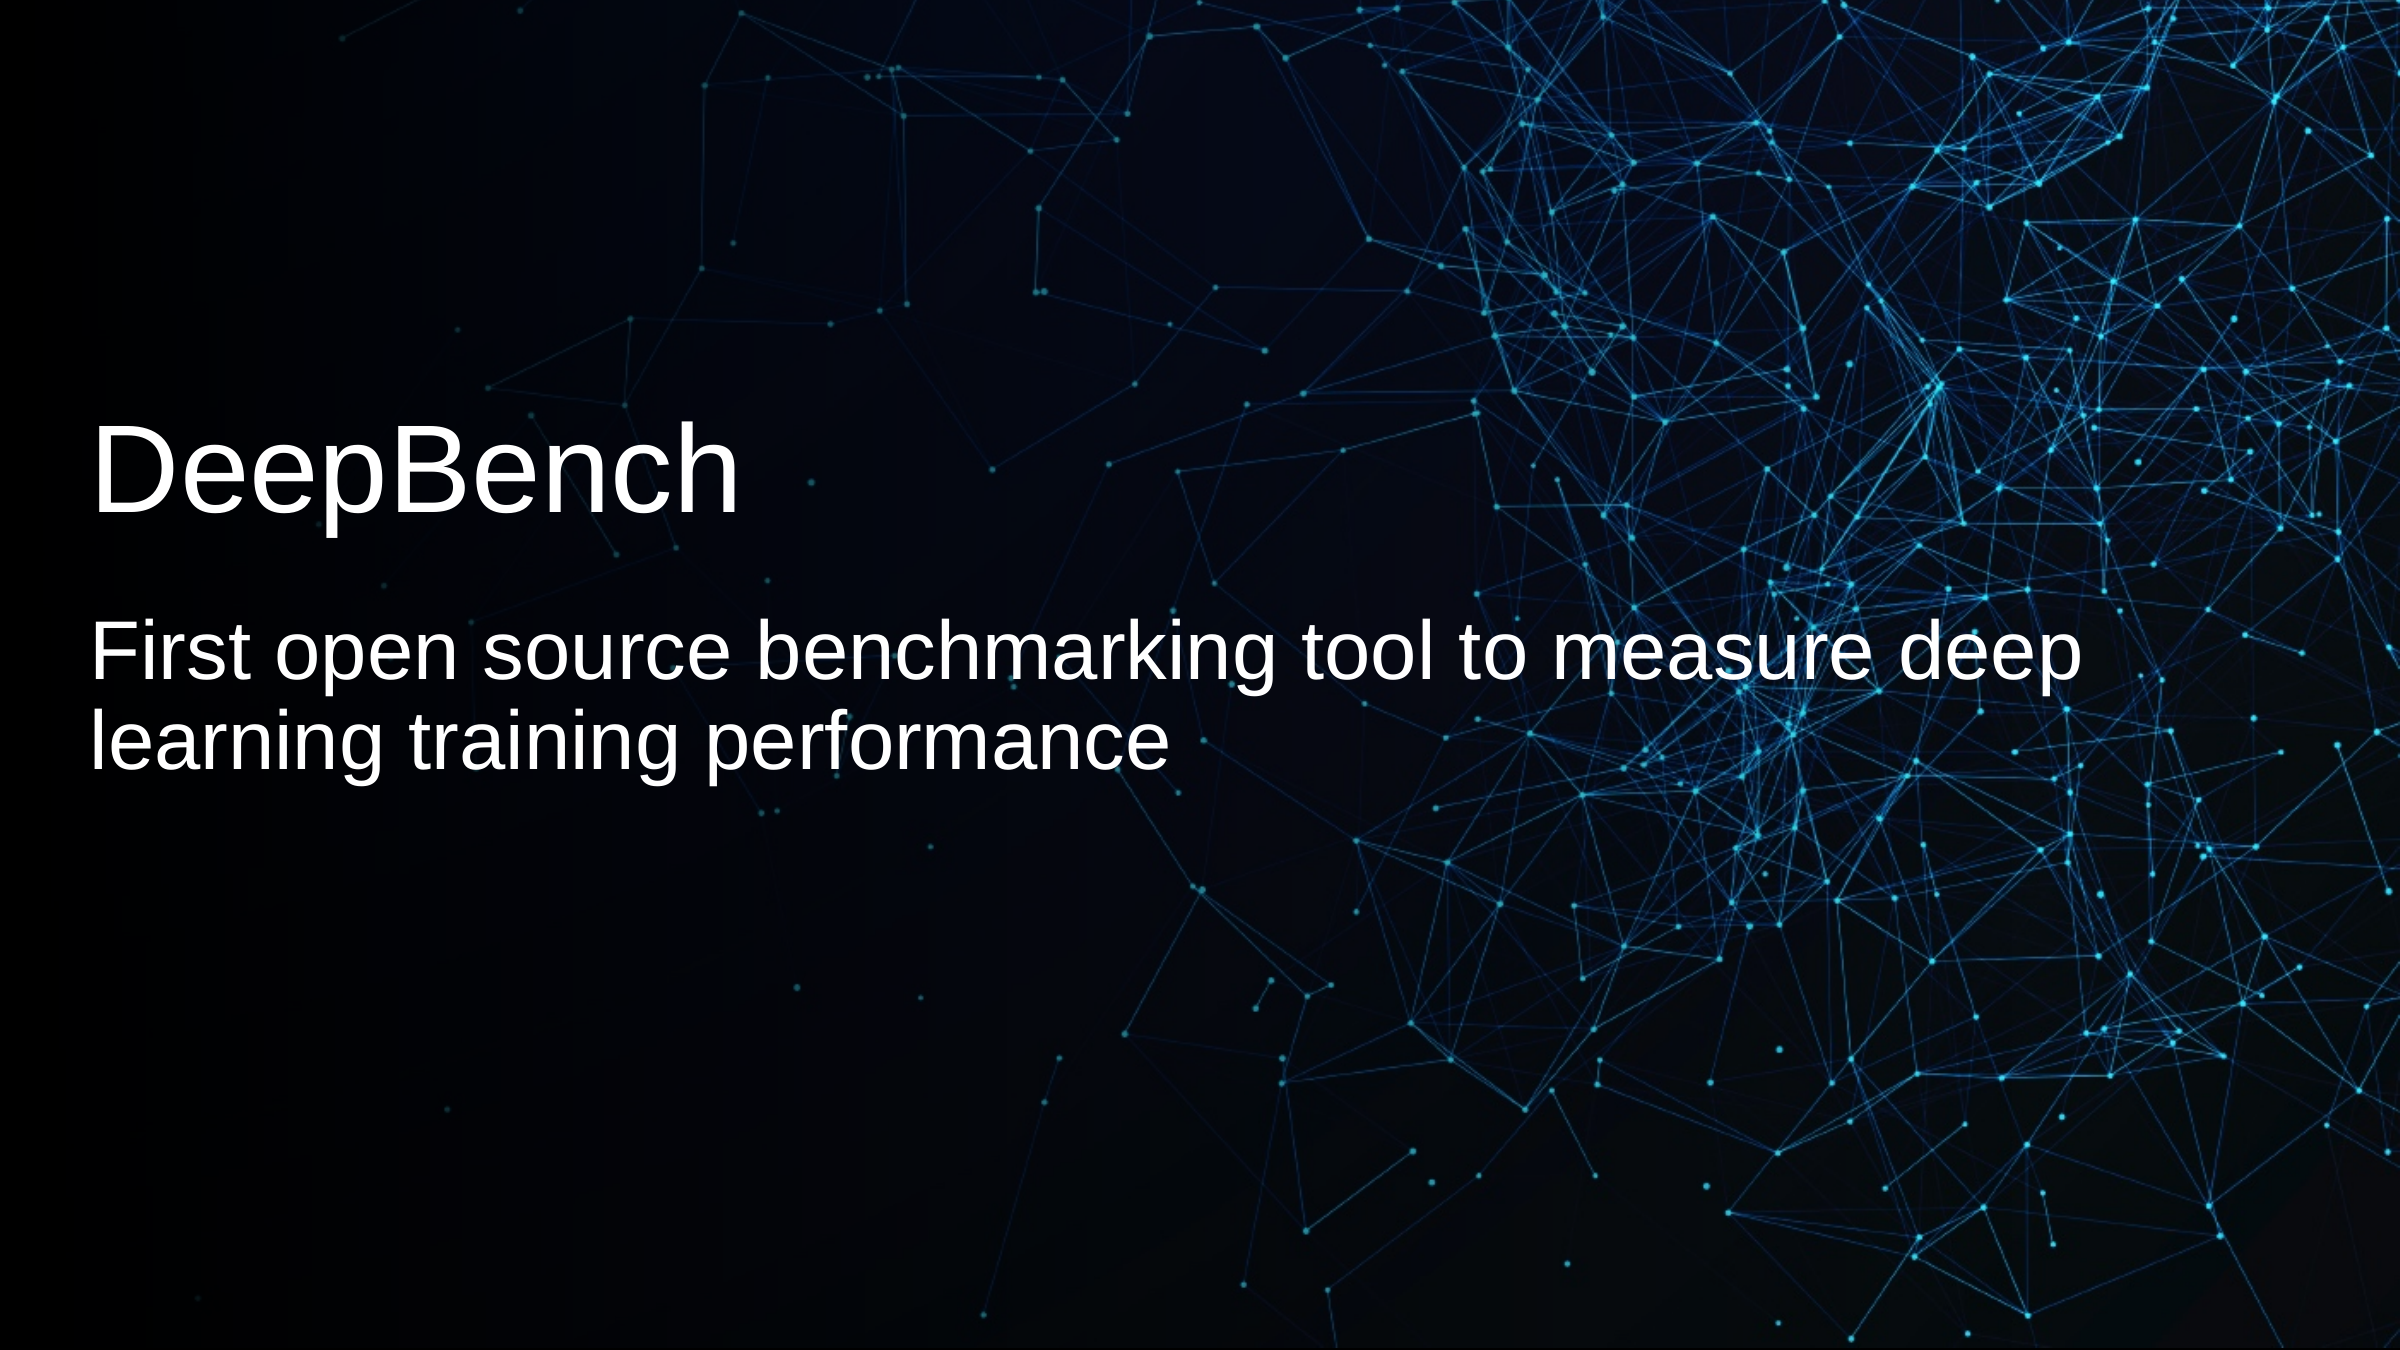

DeepBench
First open source benchmarking tool to measure deep learning training performance